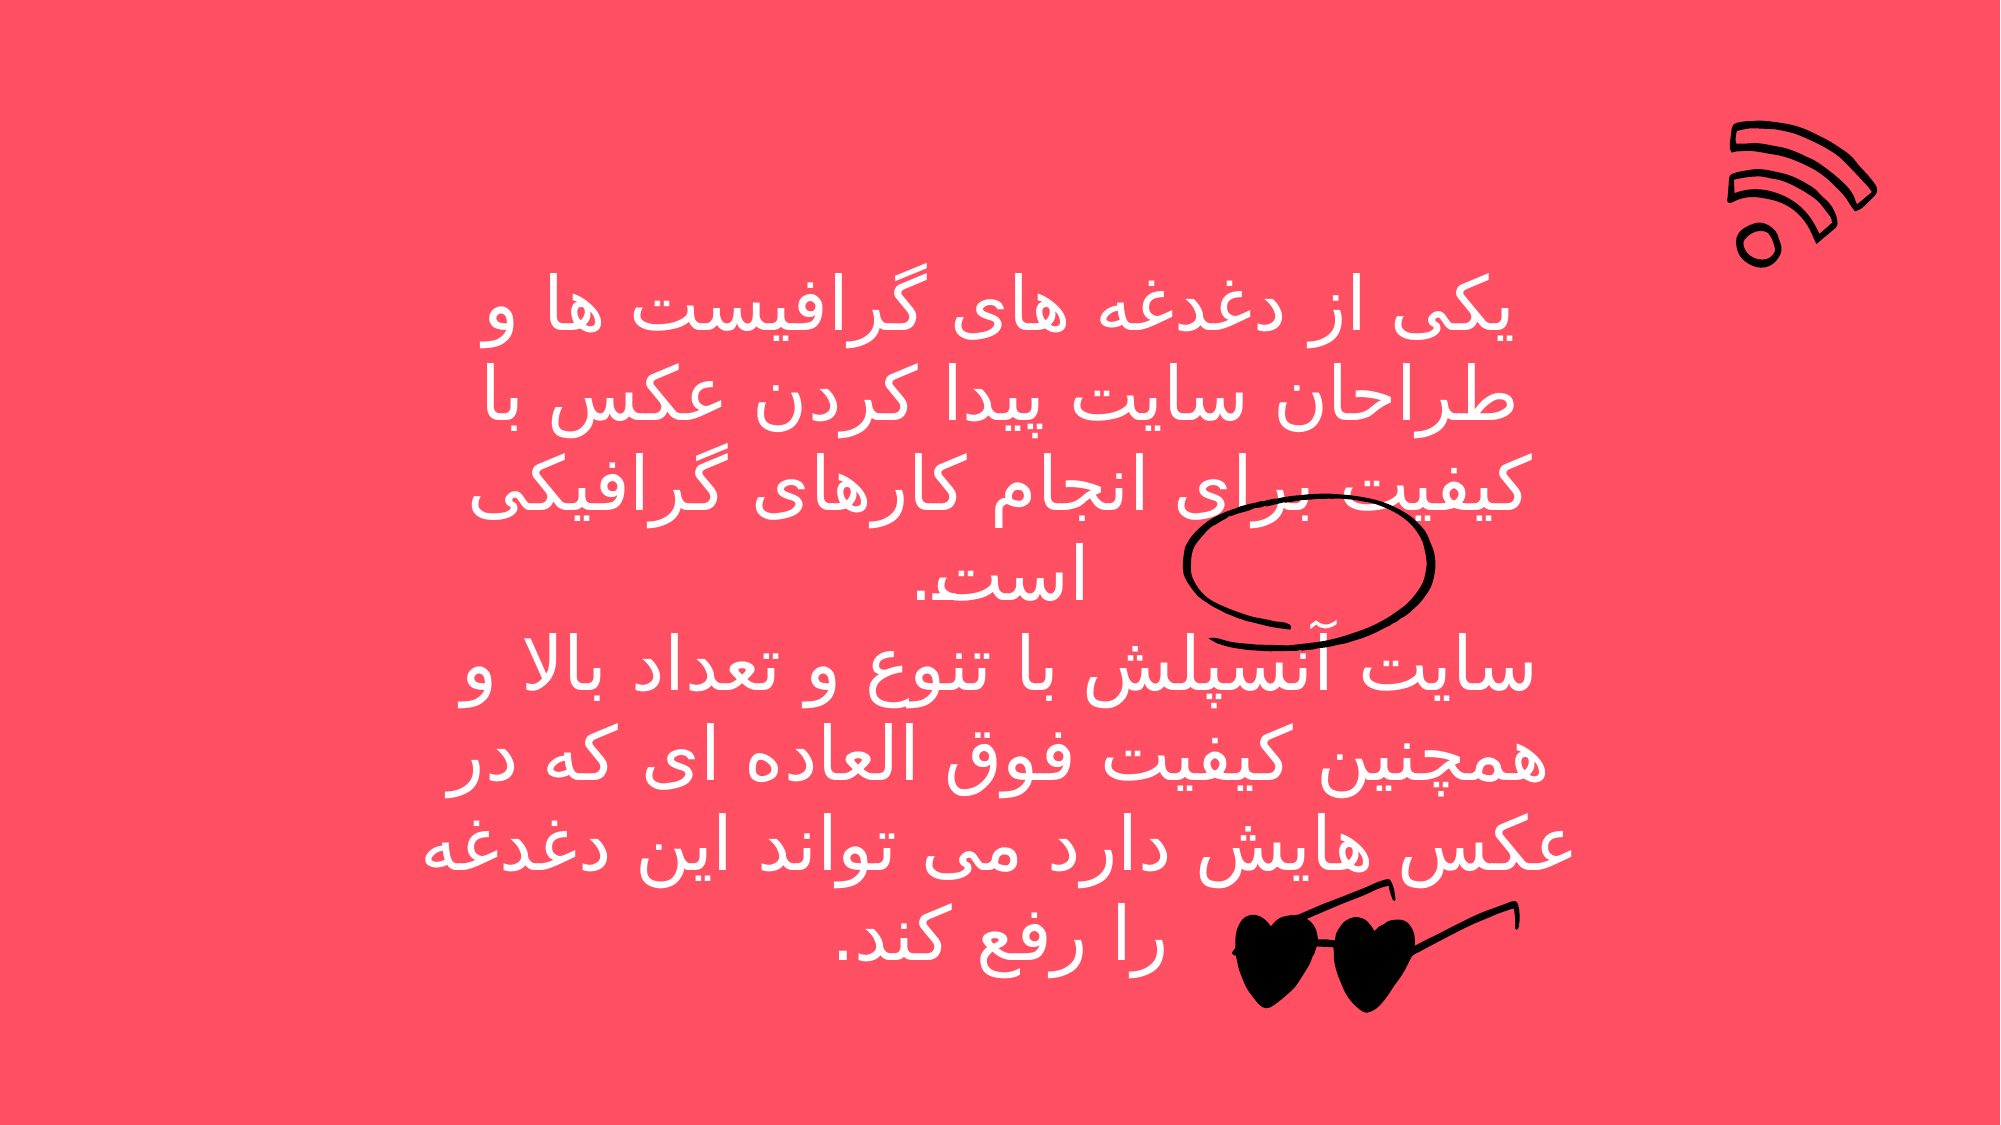

یکی از دغدغه های گرافیست ها و طراحان سایت پیدا کردن عکس با کیفیت برای انجام کارهای گرافیکی است.
سایت آنسپلش با تنوع و تعداد بالا و همچنین کیفیت فوق العاده ای که در عکس هایش دارد می تواند این دغدغه را رفع کند.